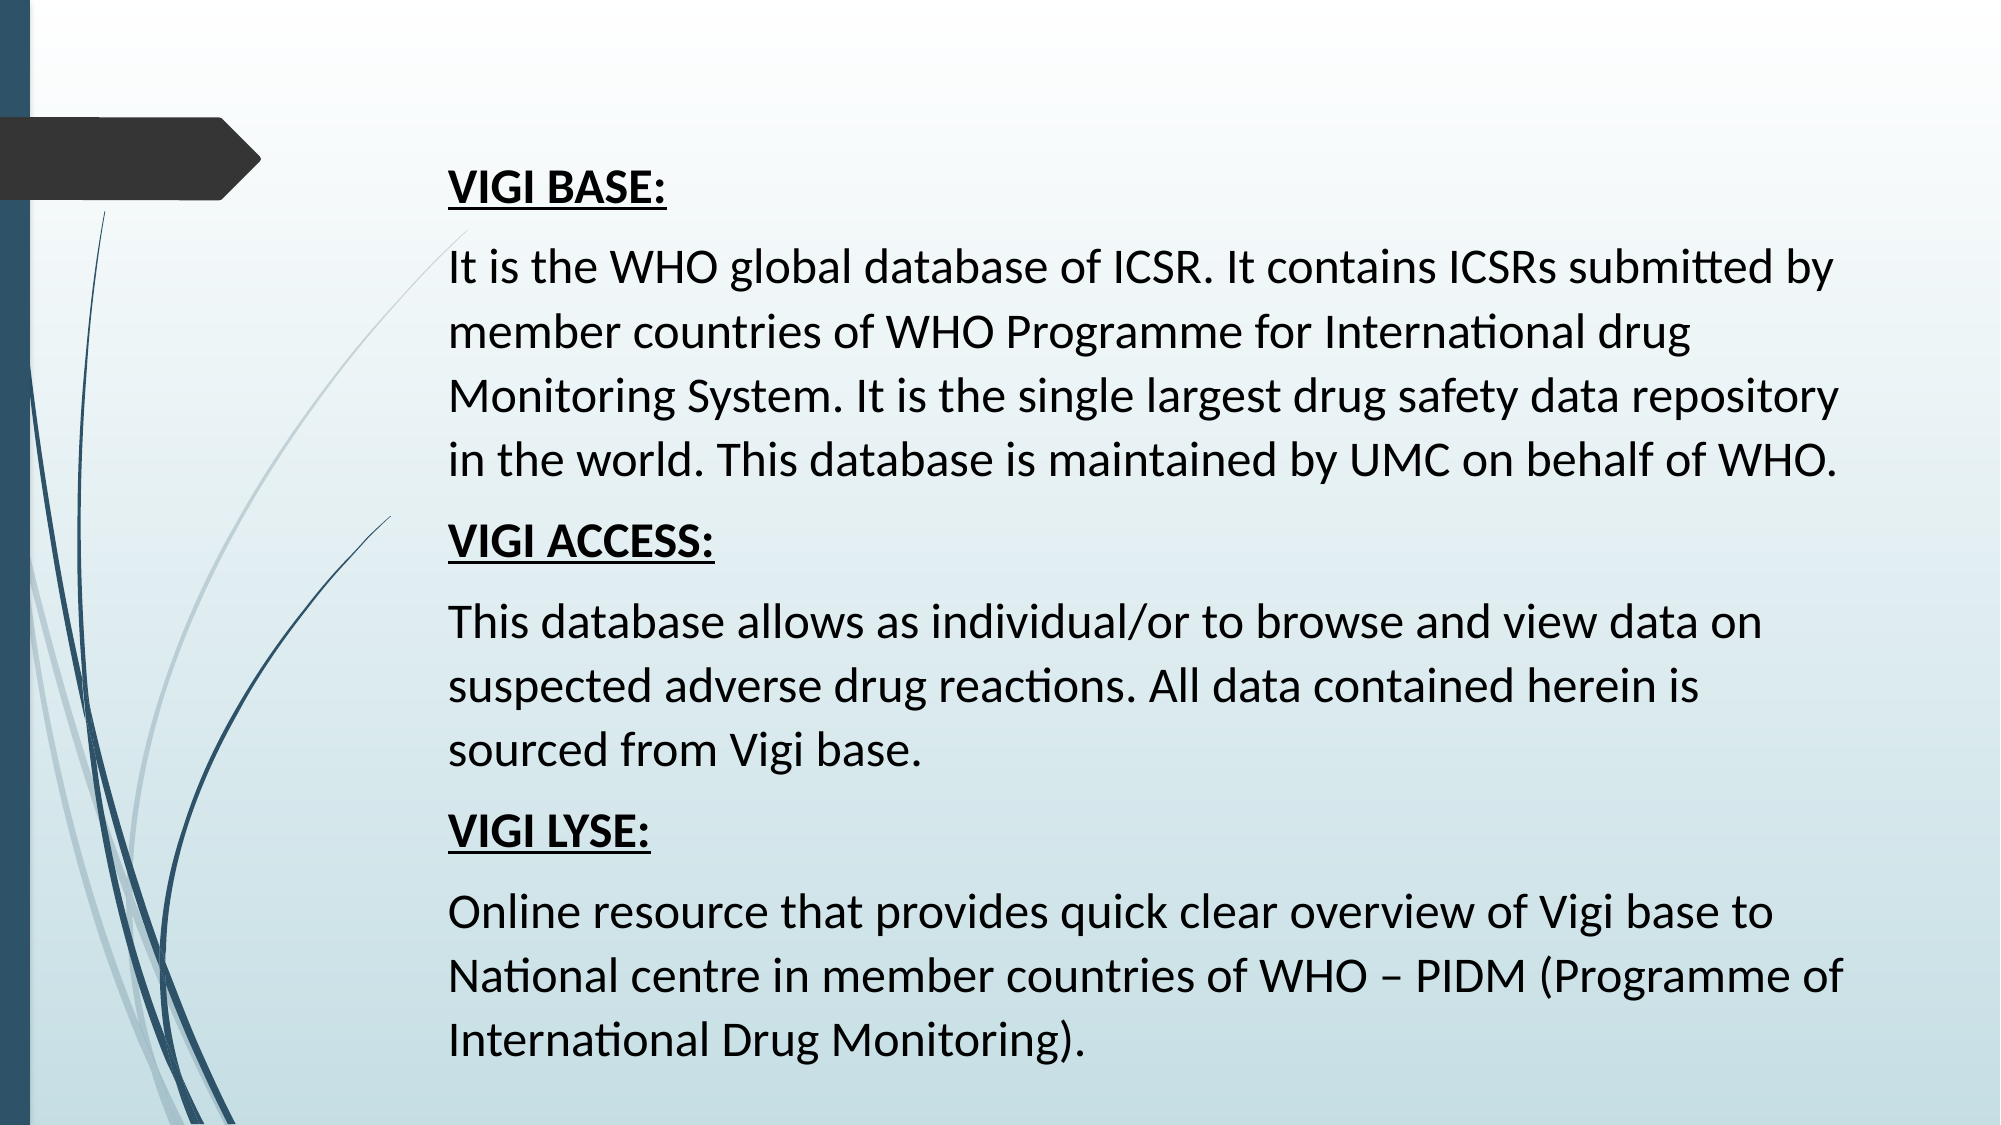

VIGI BASE:
It is the WHO global database of ICSR. It contains ICSRs submitted by member countries of WHO Programme for International drug Monitoring System. It is the single largest drug safety data repository in the world. This database is maintained by UMC on behalf of WHO.
VIGI ACCESS:
This database allows as individual/or to browse and view data on suspected adverse drug reactions. All data contained herein is sourced from Vigi base.
VIGI LYSE:
Online resource that provides quick clear overview of Vigi base to National centre in member countries of WHO – PIDM (Programme of International Drug Monitoring).